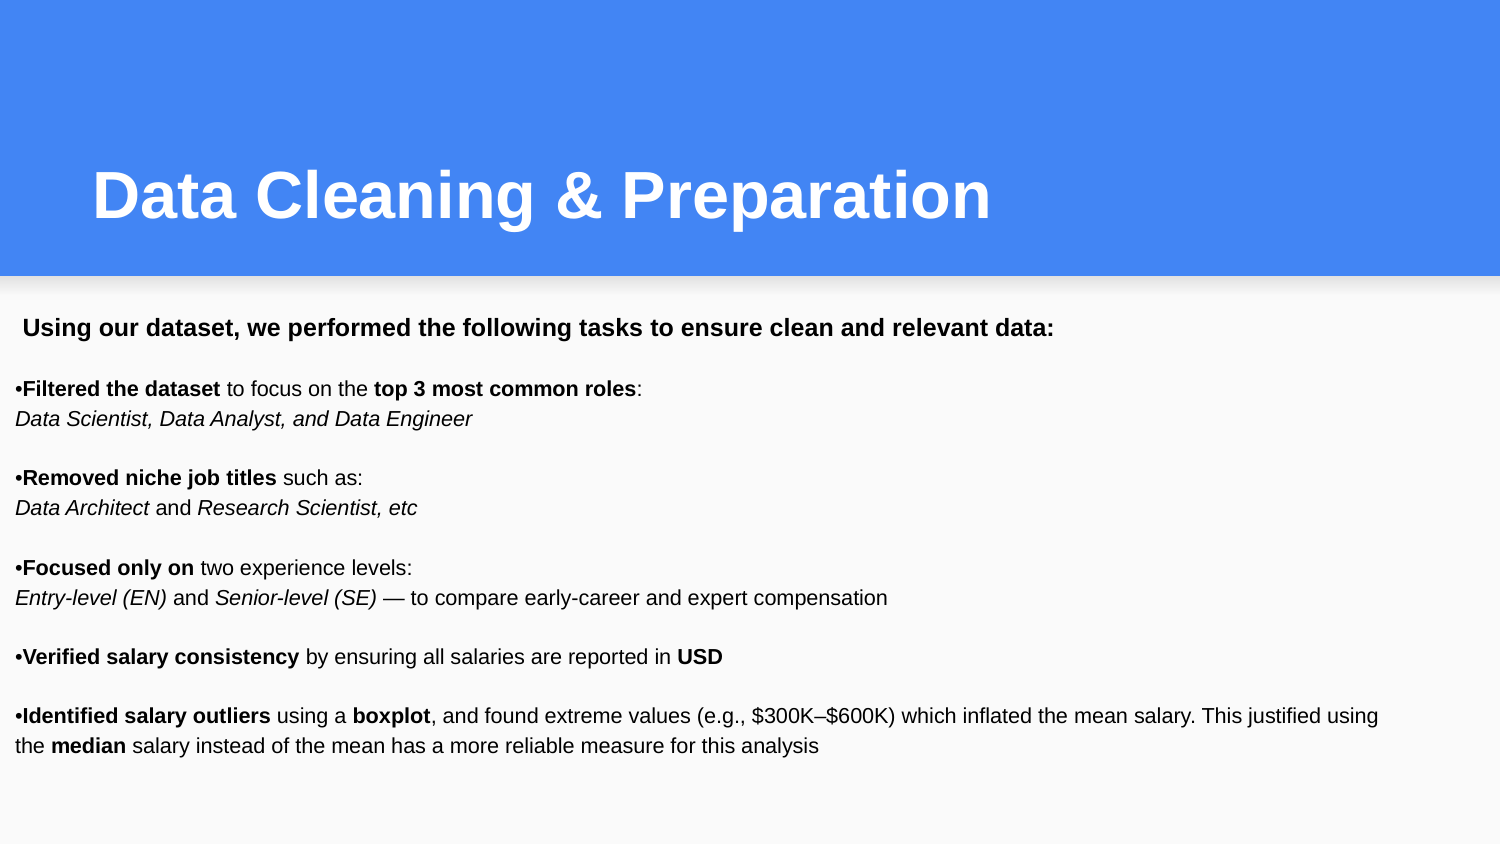

# Data Cleaning & Preparation
 Using our dataset, we performed the following tasks to ensure clean and relevant data:

•Filtered the dataset to focus on the top 3 most common roles:
Data Scientist, Data Analyst, and Data Engineer

•Removed niche job titles such as:
Data Architect and Research Scientist, etc

•Focused only on two experience levels:
Entry-level (EN) and Senior-level (SE) — to compare early-career and expert compensation

•Verified salary consistency by ensuring all salaries are reported in USD

•Identified salary outliers using a boxplot, and found extreme values (e.g., $300K–$600K) which inflated the mean salary. This justified using the median salary instead of the mean has a more reliable measure for this analysis